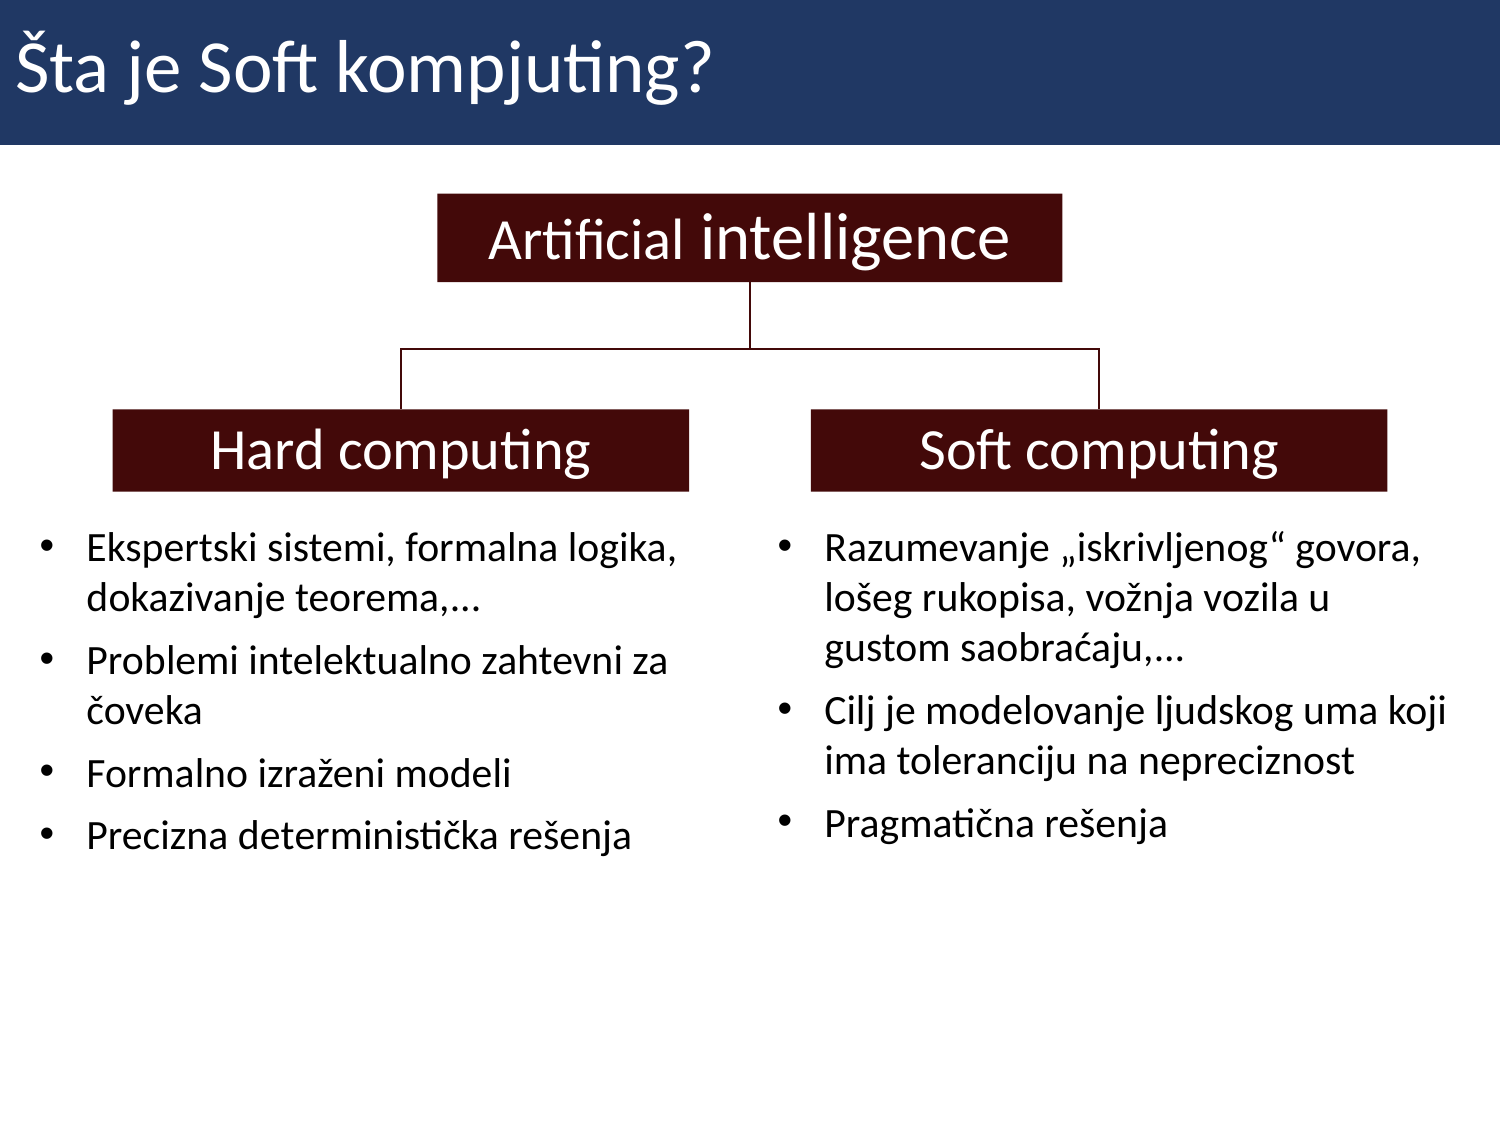

# Šta je Soft kompjuting?
Artificial intelligence
Hard computing
Soft computing
Ekspertski sistemi, formalna logika, dokazivanje teorema,...
Problemi intelektualno zahtevni za čoveka
Formalno izraženi modeli
Precizna deterministička rešenja
Razumevanje „iskrivljenog“ govora, lošeg rukopisa, vožnja vozila u gustom saobraćaju,...
Cilj je modelovanje ljudskog uma koji ima toleranciju na nepreciznost
Pragmatična rešenja